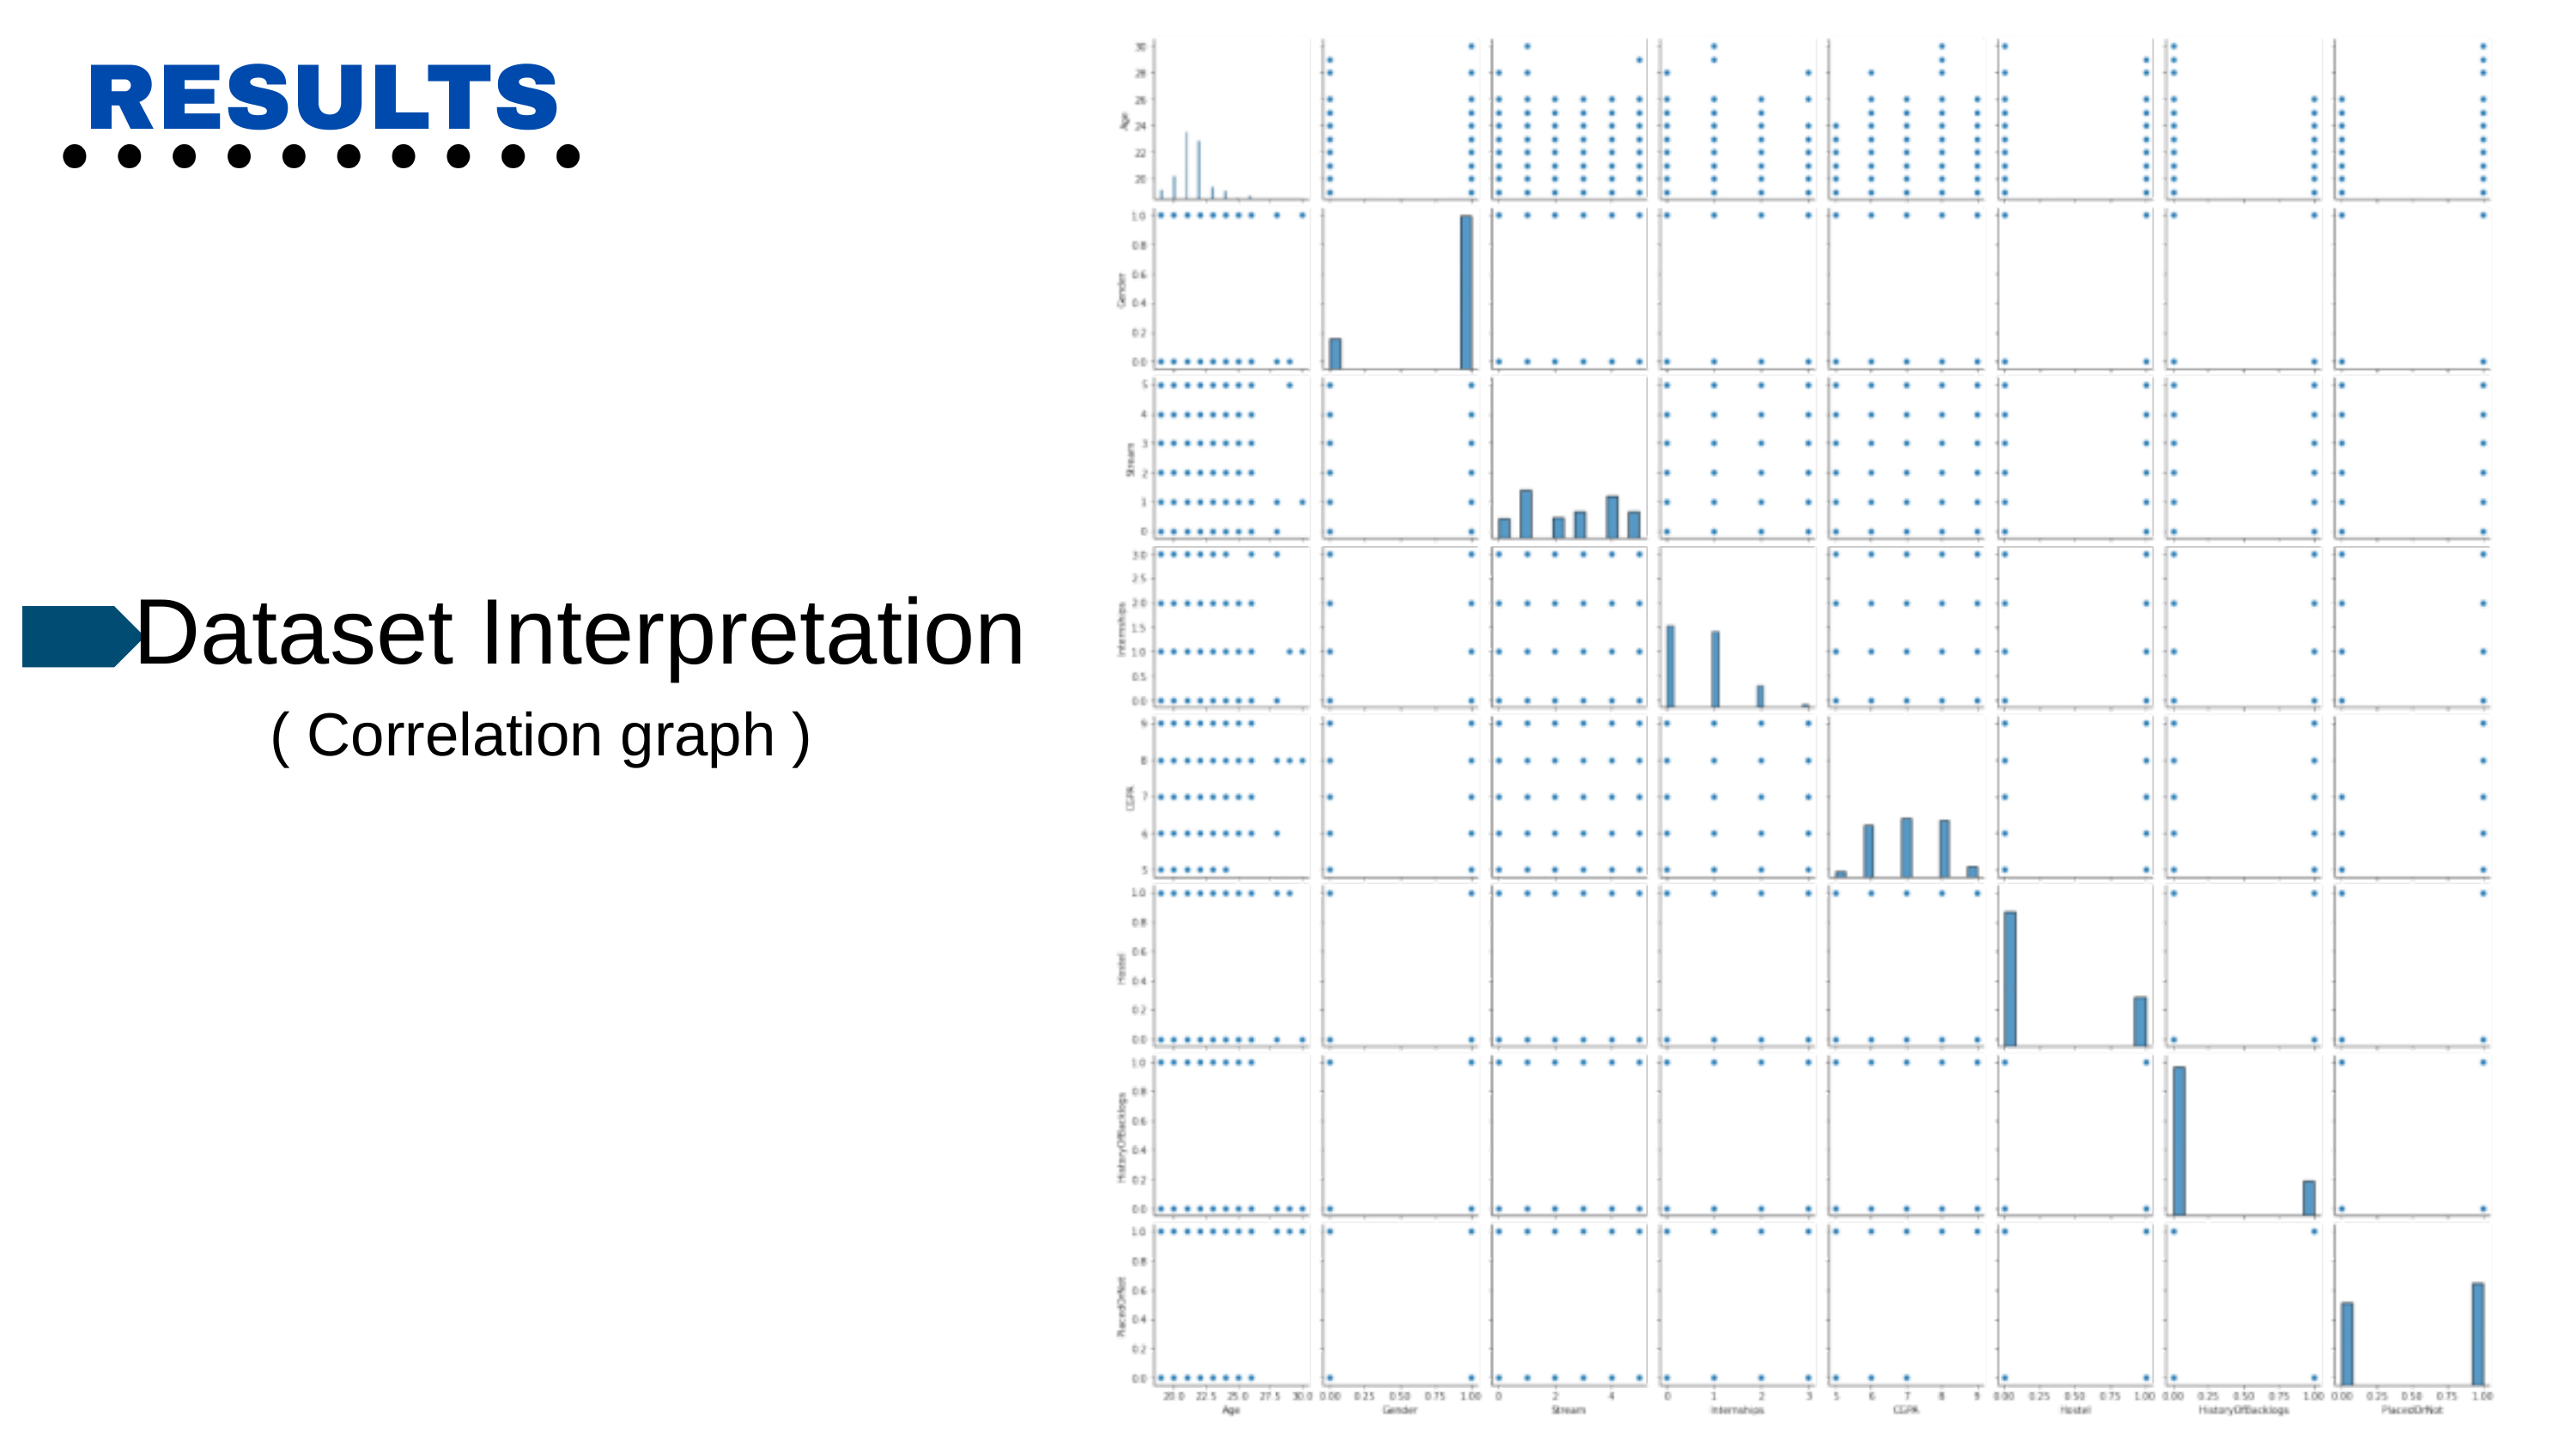

RESULTS

Dataset Interpretation

( Correlation graph )